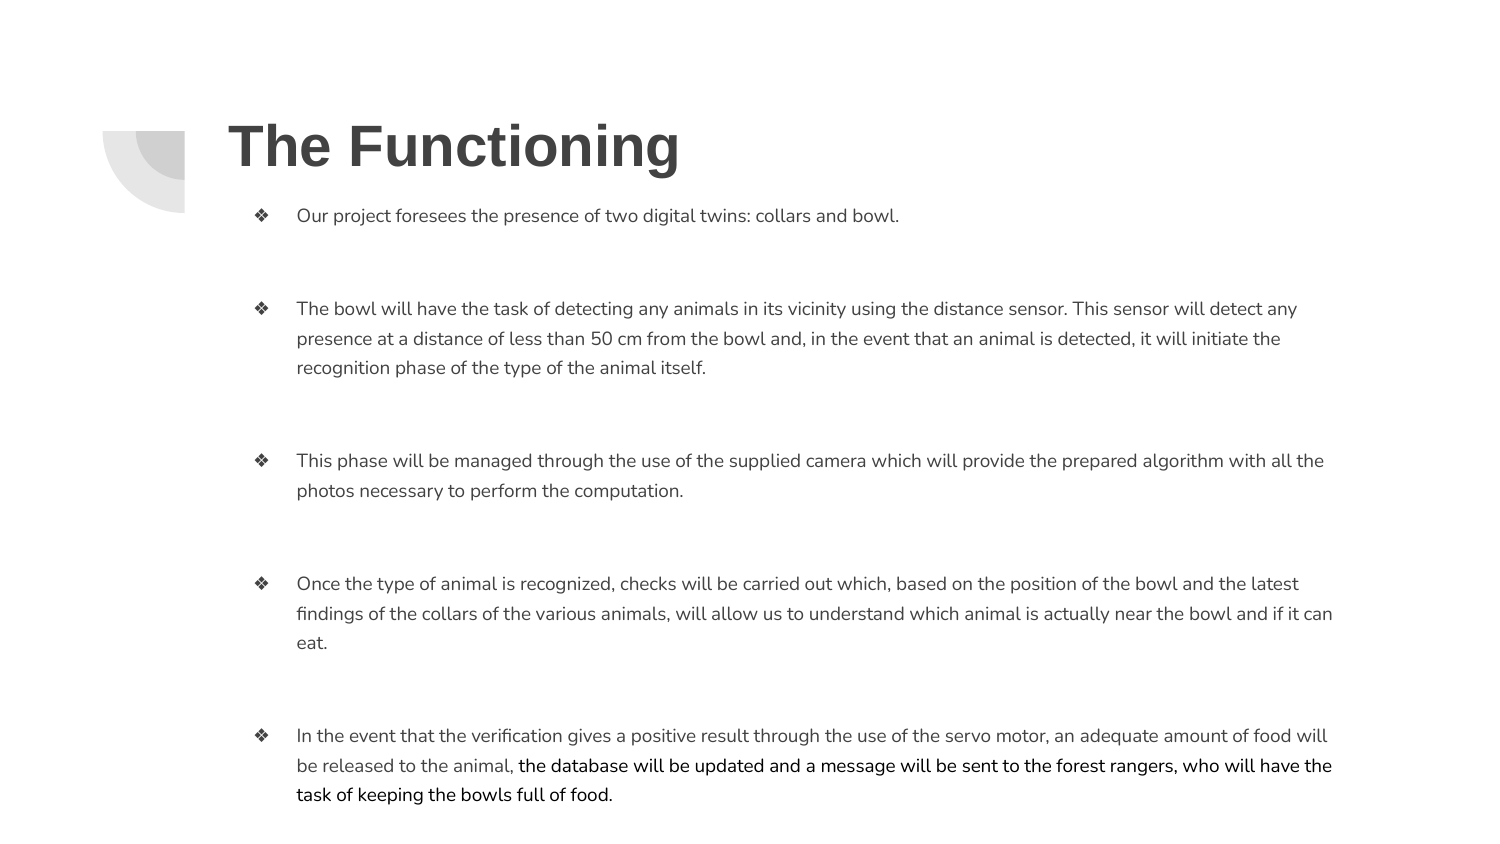

# The Functioning
Our project foresees the presence of two digital twins: collars and bowl.

The bowl will have the task of detecting any animals in its vicinity using the distance sensor. This sensor will detect any presence at a distance of less than 50 cm from the bowl and, in the event that an animal is detected, it will initiate the recognition phase of the type of the animal itself.

This phase will be managed through the use of the supplied camera which will provide the prepared algorithm with all the photos necessary to perform the computation.

Once the type of animal is recognized, checks will be carried out which, based on the position of the bowl and the latest findings of the collars of the various animals, will allow us to understand which animal is actually near the bowl and if it can eat.

In the event that the verification gives a positive result through the use of the servo motor, an adequate amount of food will be released to the animal, the database will be updated and a message will be sent to the forest rangers, who will have the task of keeping the bowls full of food.